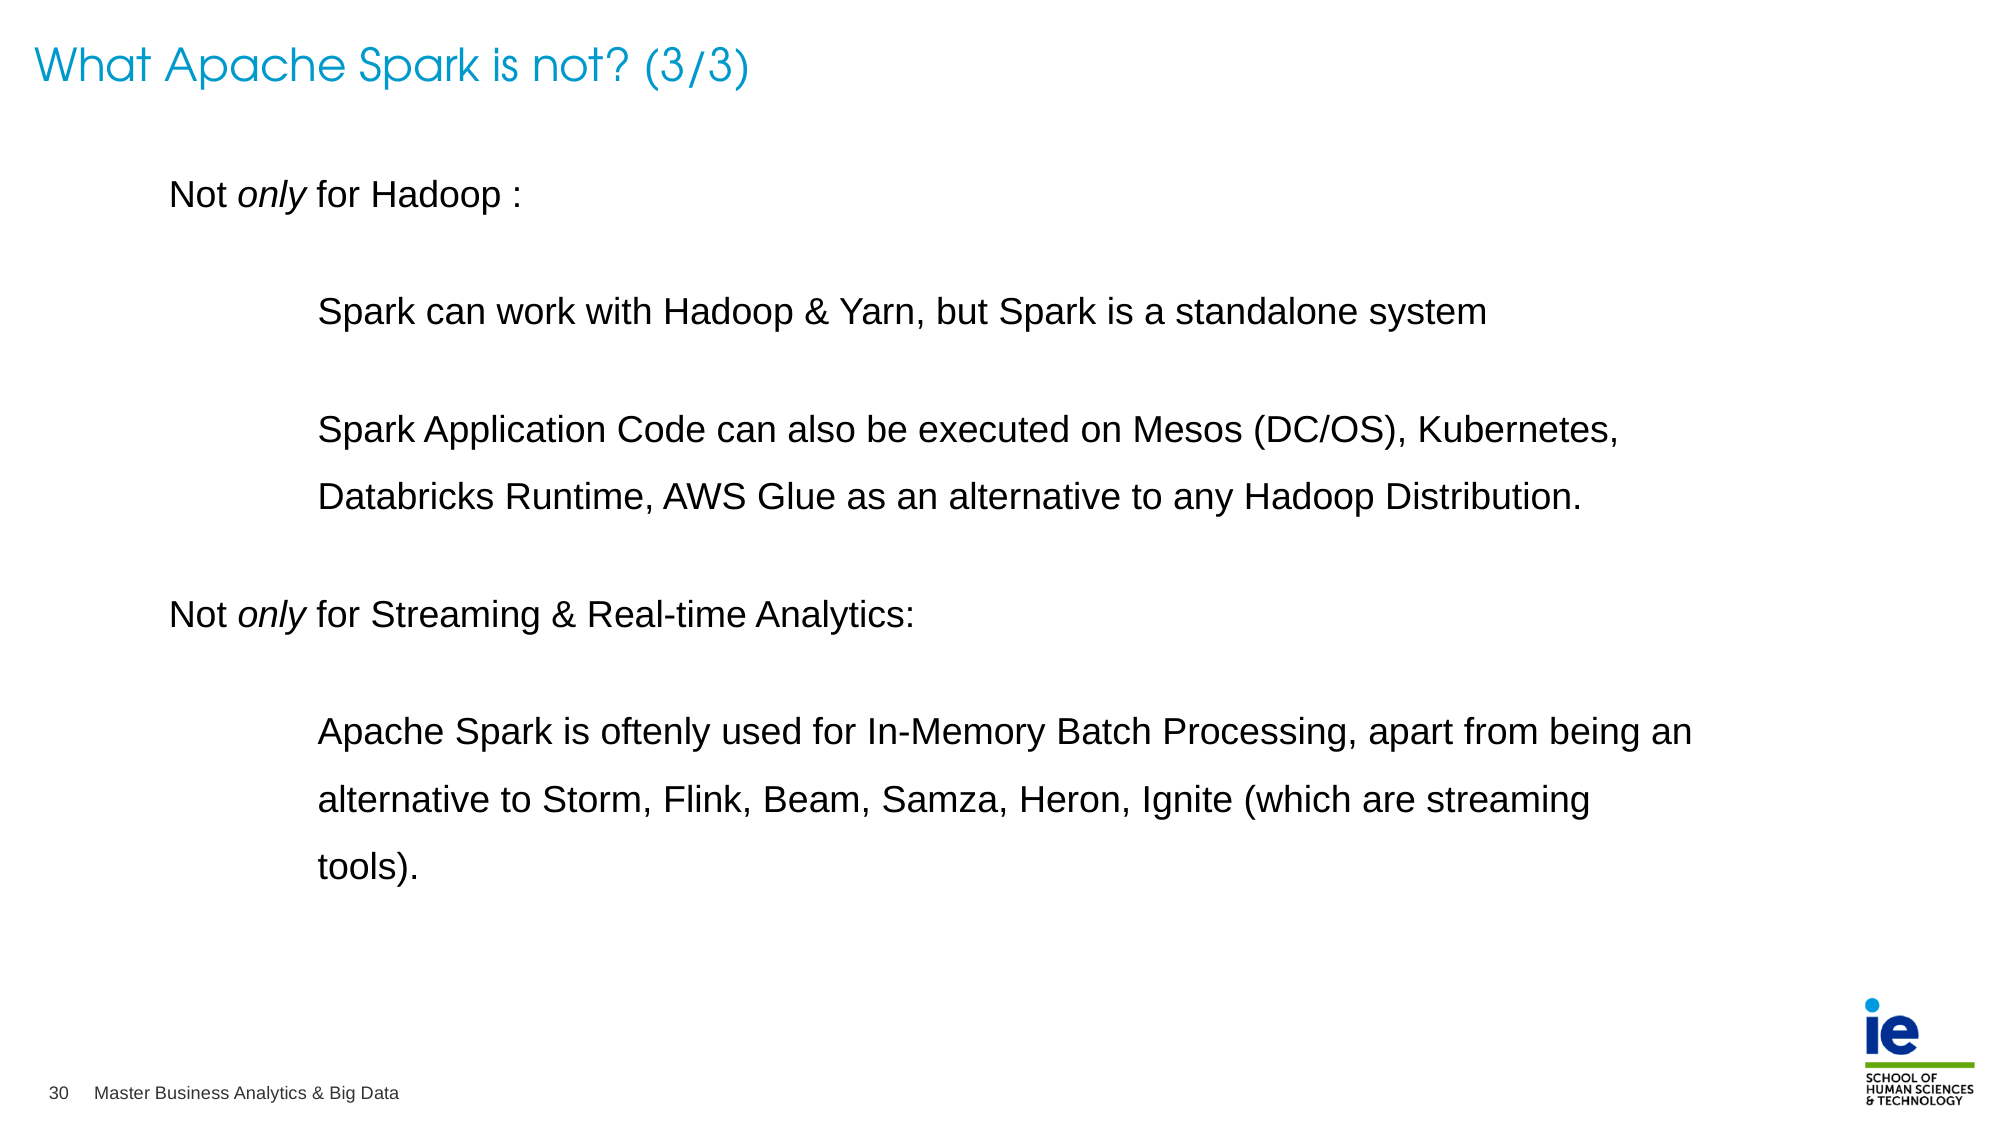

What Apache Spark is not? (3/3)
Not only for Hadoop :
	Spark can work with Hadoop & Yarn, but Spark is a standalone system
	Spark Application Code can also be executed on Mesos (DC/OS), Kubernetes, Databricks Runtime, AWS Glue as an alternative to any Hadoop Distribution.
Not only for Streaming & Real-time Analytics:
	Apache Spark is oftenly used for In-Memory Batch Processing, apart from being an alternative to Storm, Flink, Beam, Samza, Heron, Ignite (which are streaming tools).